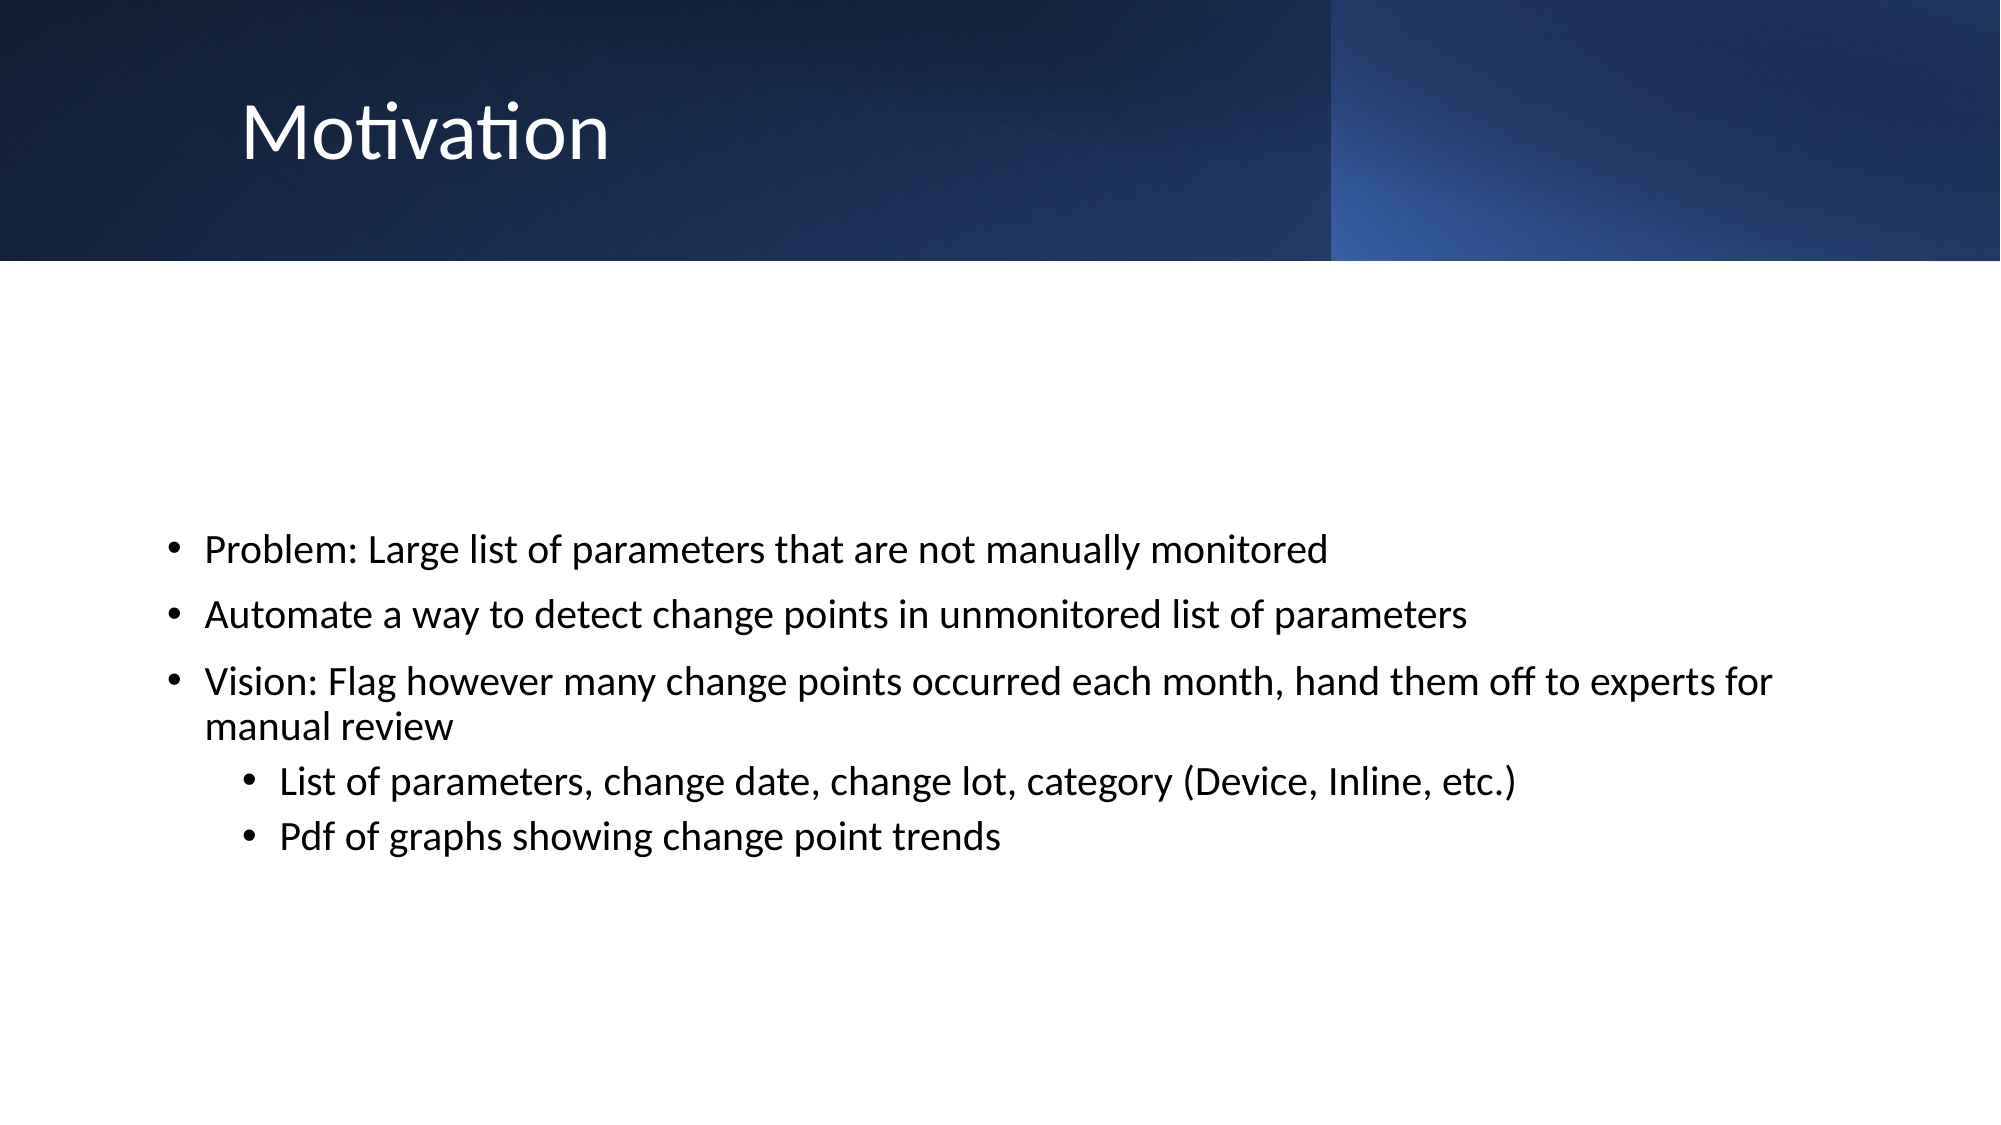

# Motivation
Problem: Large list of parameters that are not manually monitored
Automate a way to detect change points in unmonitored list of parameters
Vision: Flag however many change points occurred each month, hand them off to experts for manual review
List of parameters, change date, change lot, category (Device, Inline, etc.)
Pdf of graphs showing change point trends